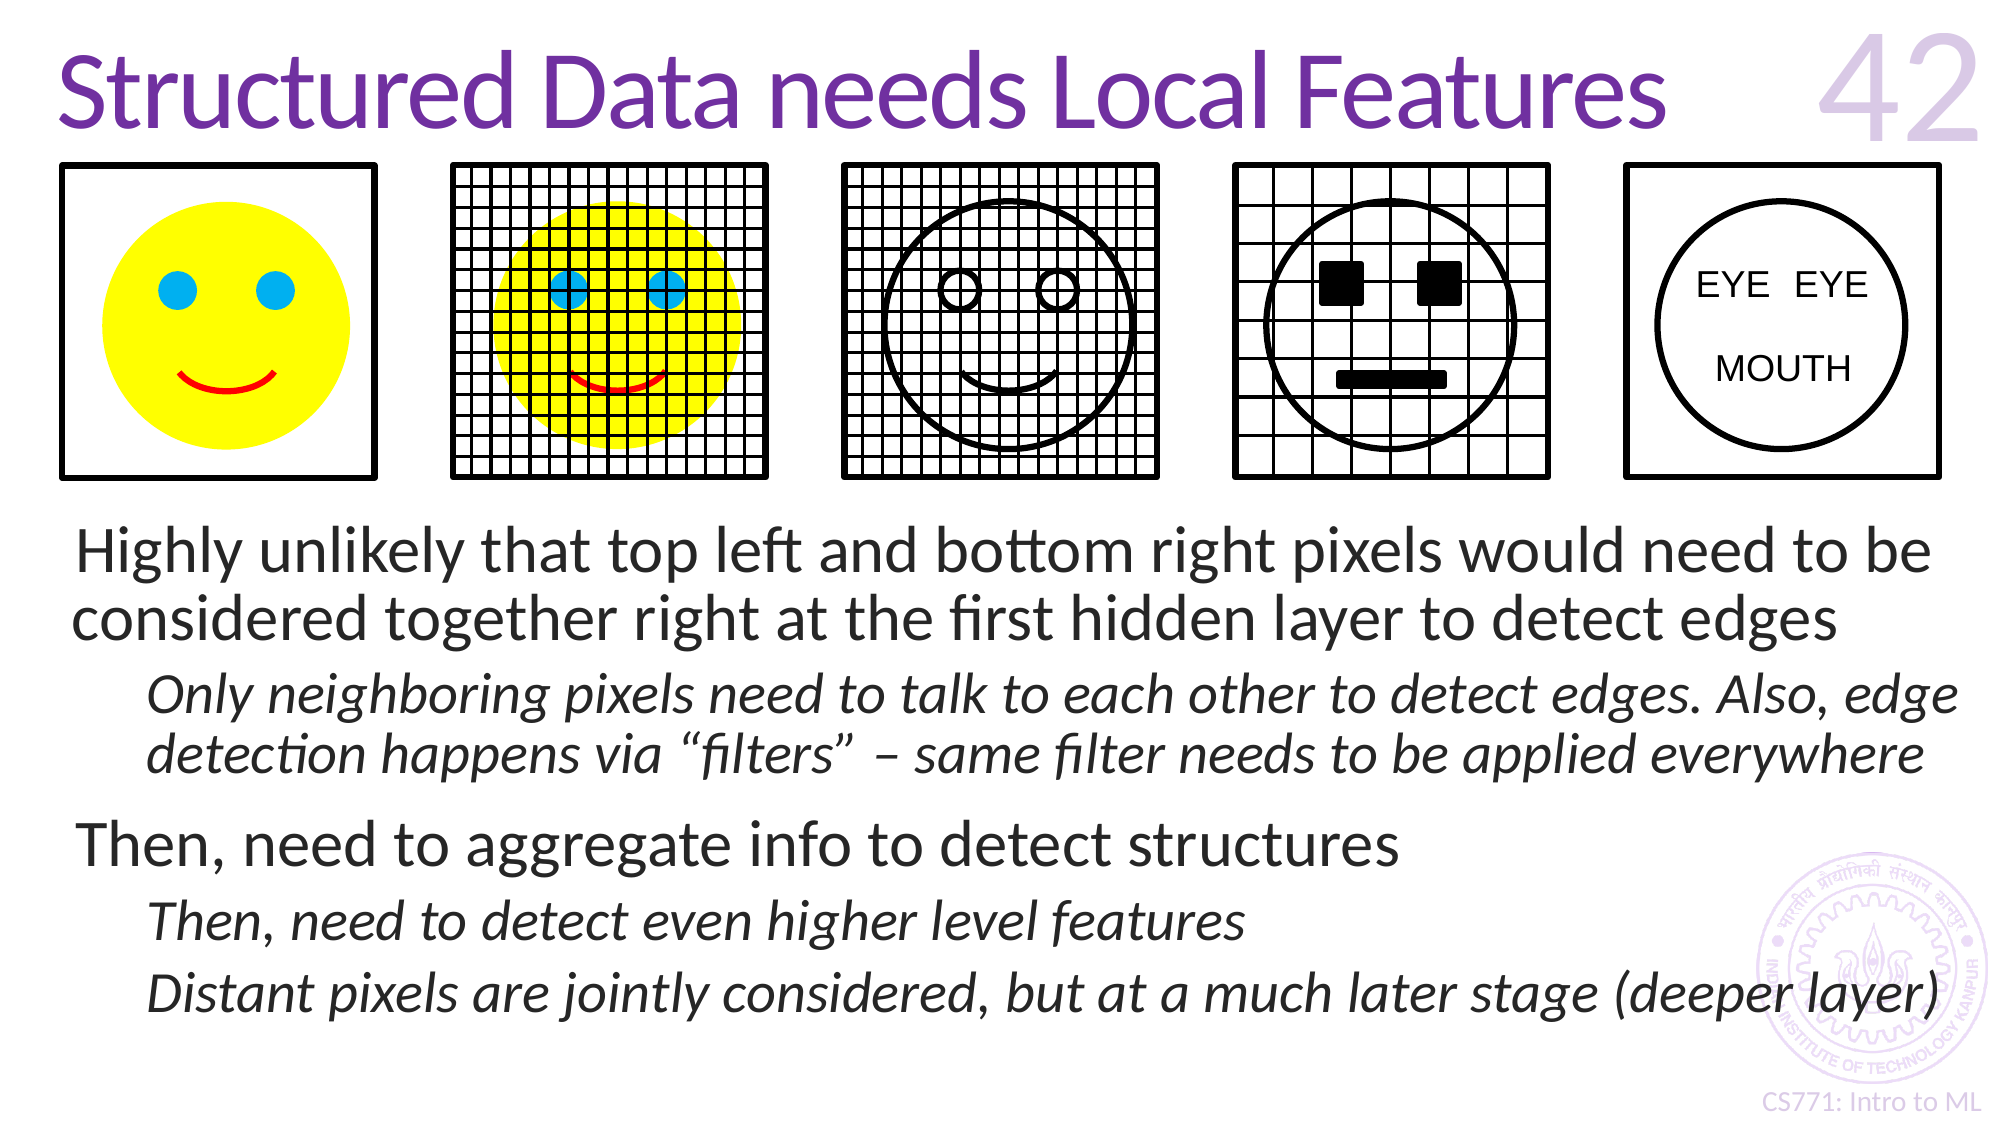

# Structured Data needs Local Features
42

EYE
EYE
MOUTH

Highly unlikely that top left and bottom right pixels would need to be considered together right at the first hidden layer to detect edges
Only neighboring pixels need to talk to each other to detect edges. Also, edge detection happens via “filters” – same filter needs to be applied everywhere
Then, need to aggregate info to detect structures
Then, need to detect even higher level features
Distant pixels are jointly considered, but at a much later stage (deeper layer)